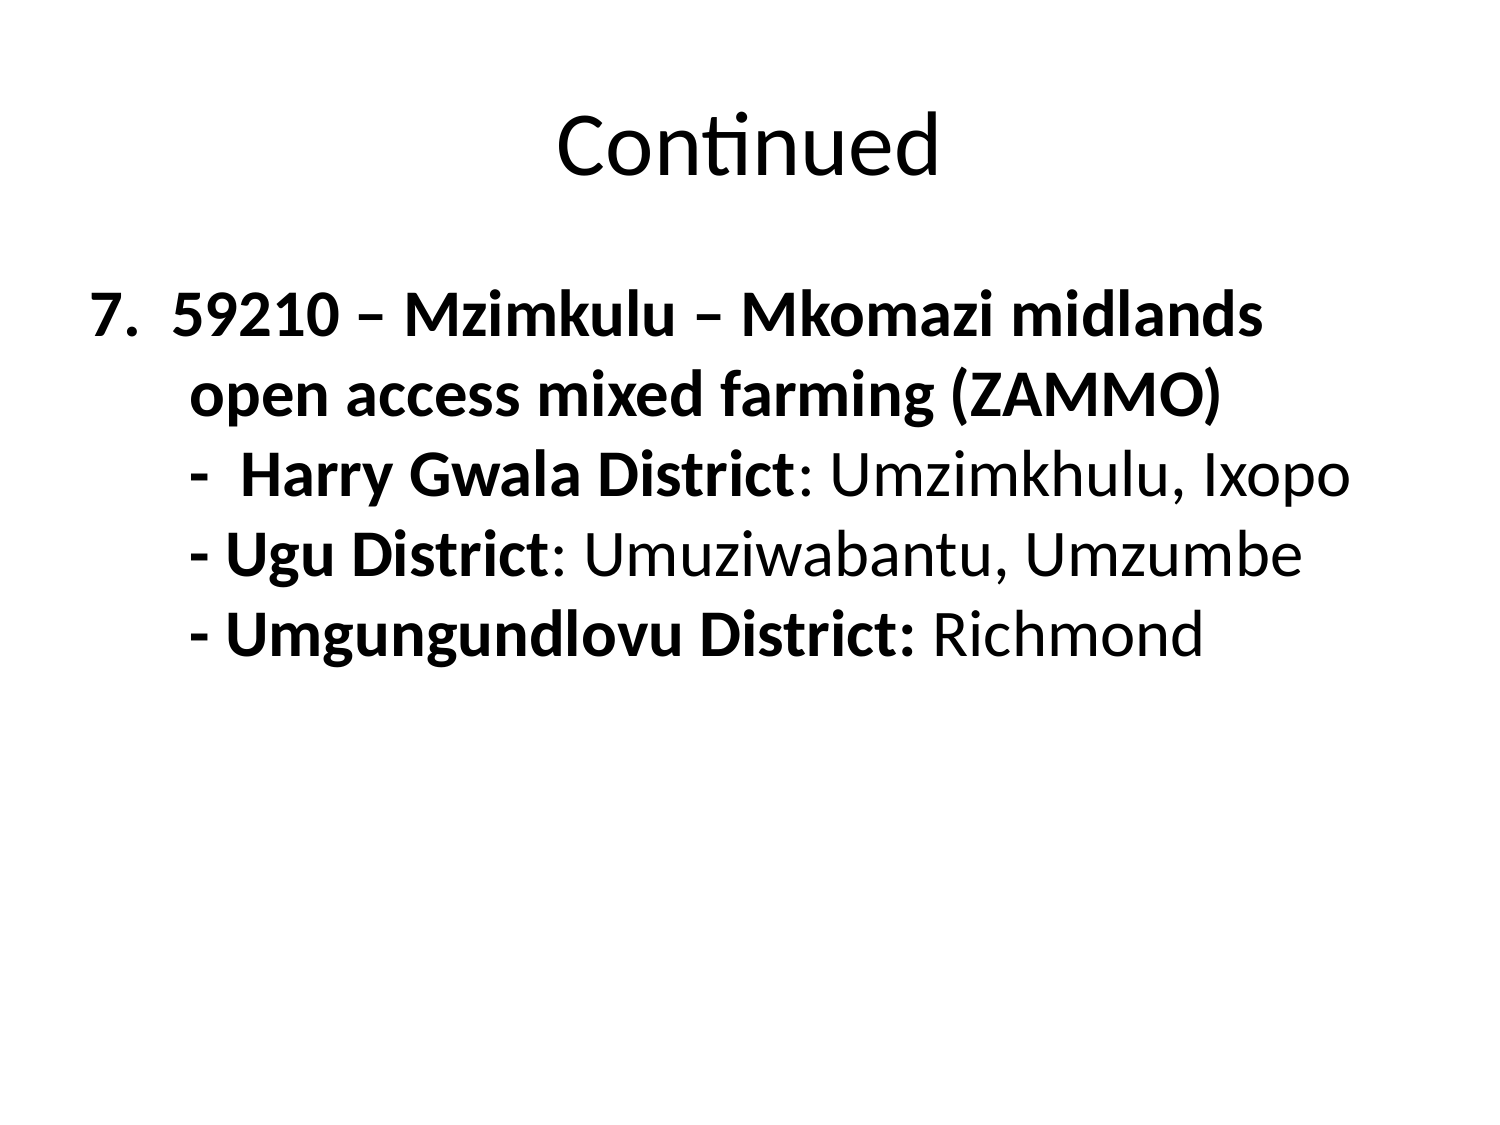

Continued
7.  59210 – Mzimkulu – Mkomazi midlands open access mixed farming (ZAMMO)
	-  Harry Gwala District: Umzimkhulu, Ixopo
	- Ugu District: Umuziwabantu, Umzumbe
	- Umgungundlovu District: Richmond